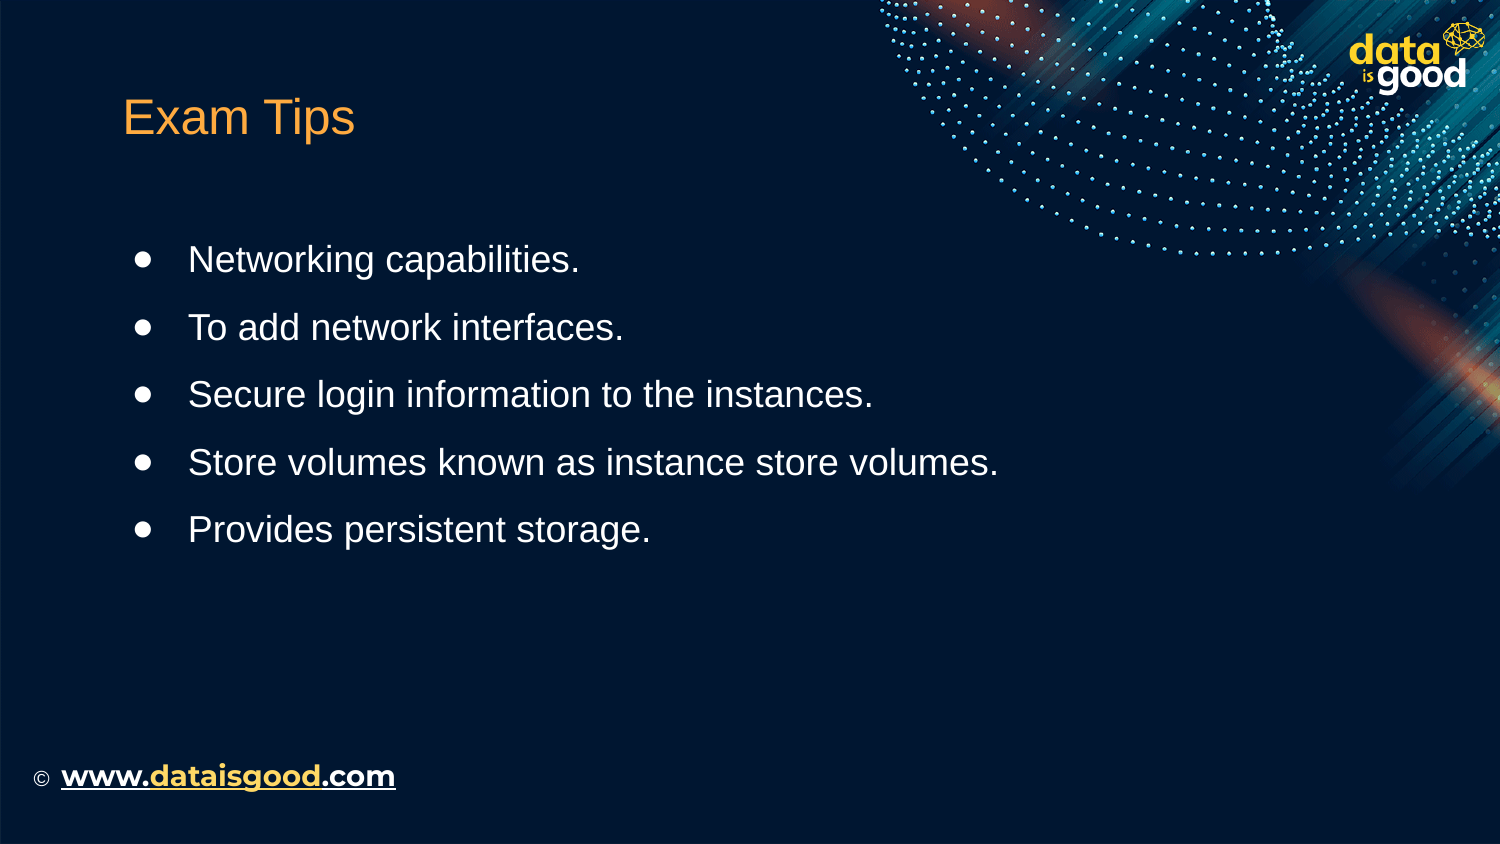

# Exam Tips
Networking capabilities.
To add network interfaces.
Secure login information to the instances.
Store volumes known as instance store volumes.
Provides persistent storage.